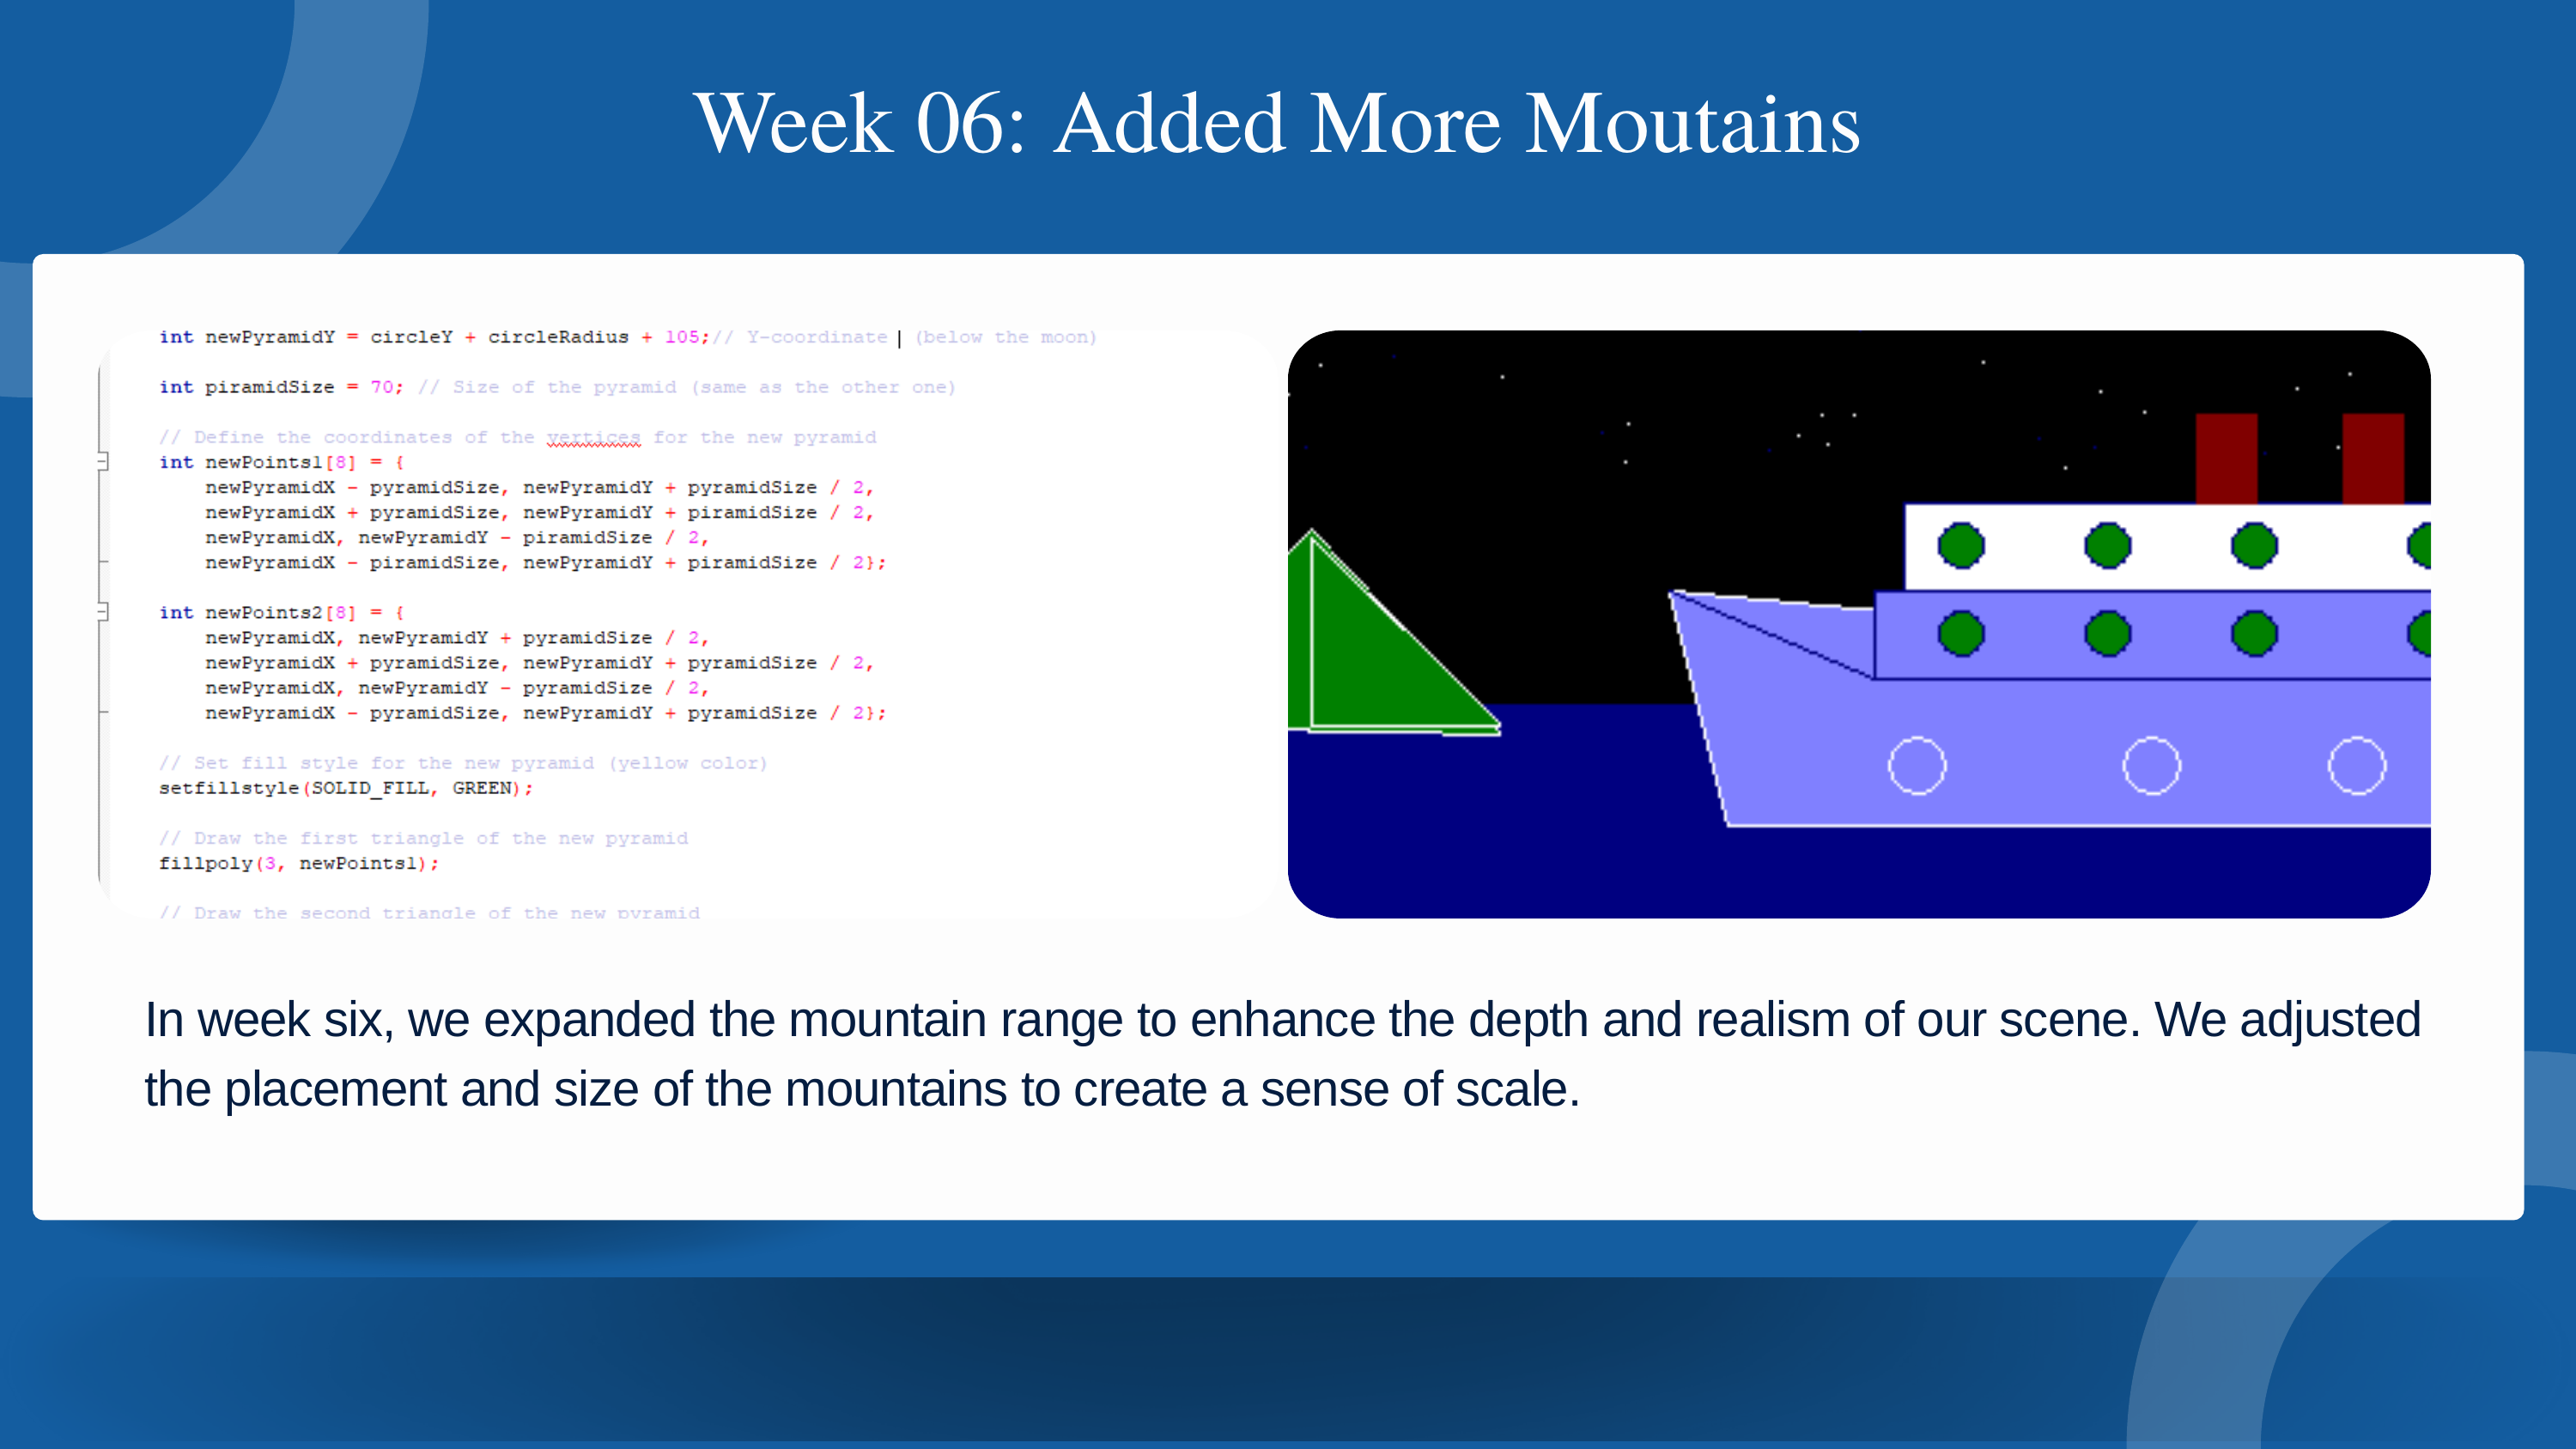

Week 06: Added More Moutains

In week six, we expanded the mountain range to enhance the depth and realism of our scene. We adjusted the placement and size of the mountains to create a sense of scale.